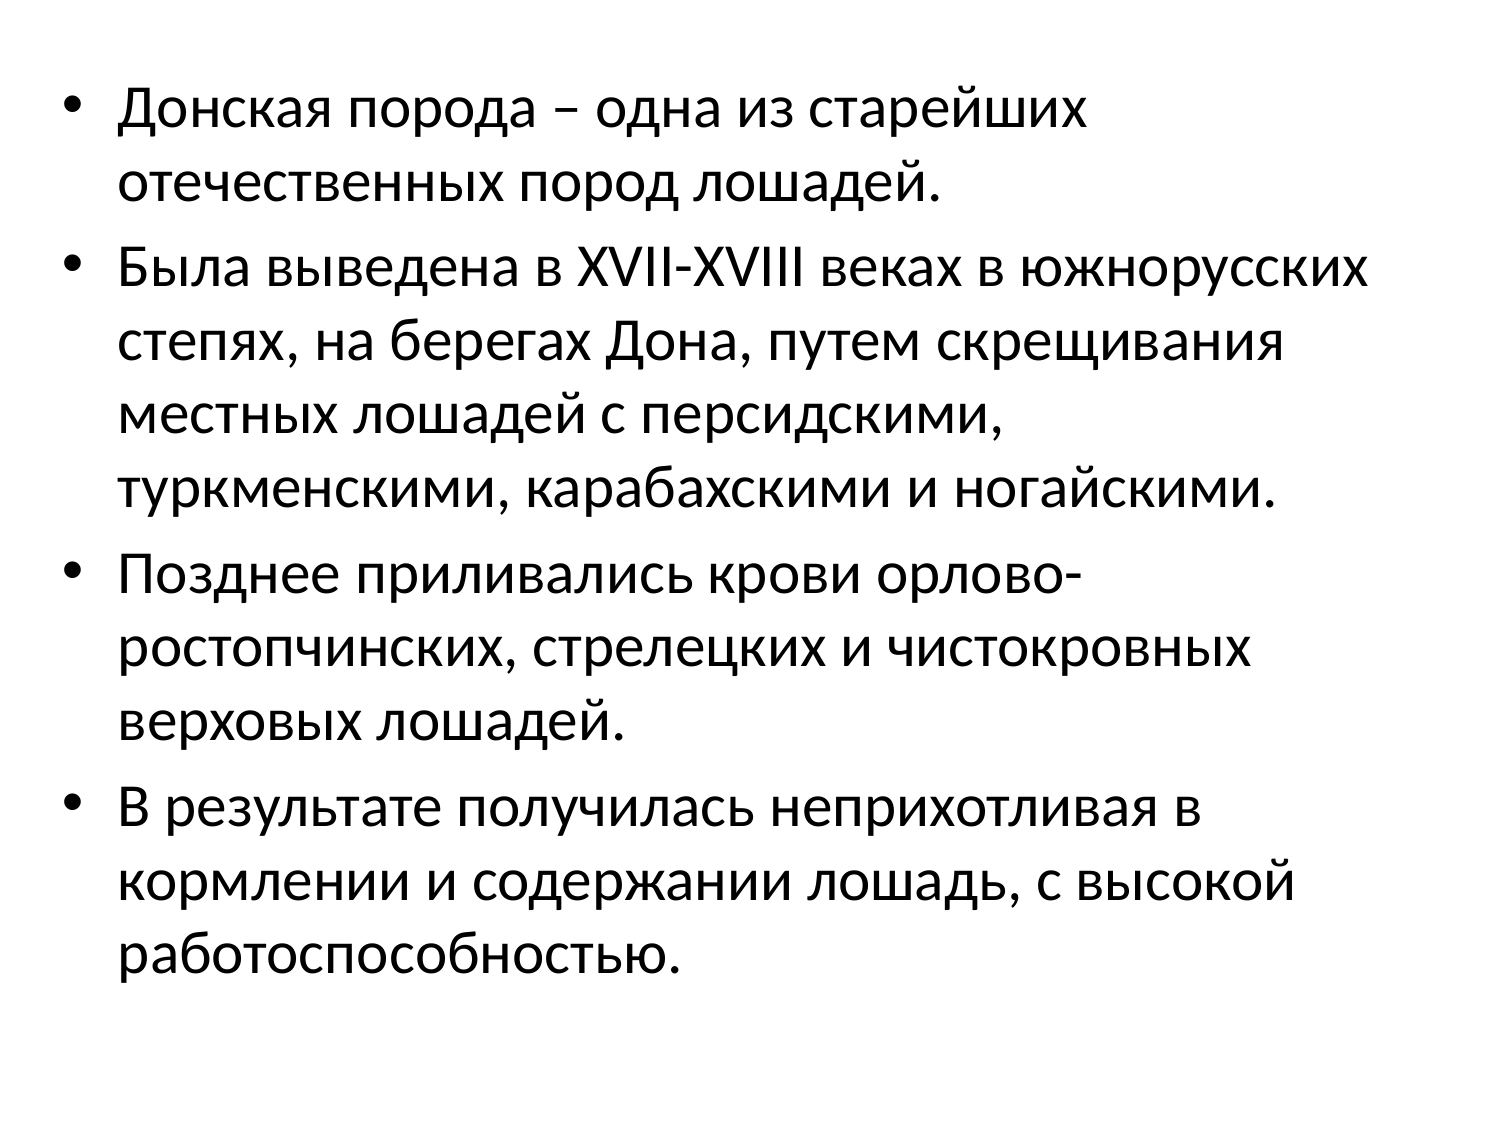

Донская порода – одна из старейших отечественных пород лошадей.
Была выведена в XVII-XVIII веках в южнорусских степях, на берегах Дона, путем скрещивания местных лошадей с персидскими, туркменскими, карабахскими и ногайскими.
Позднее приливались крови орлово-ростопчинских, стрелецких и чистокровных верховых лошадей.
В результате получилась неприхотливая в кормлении и содержании лошадь, с высокой работоспособностью.